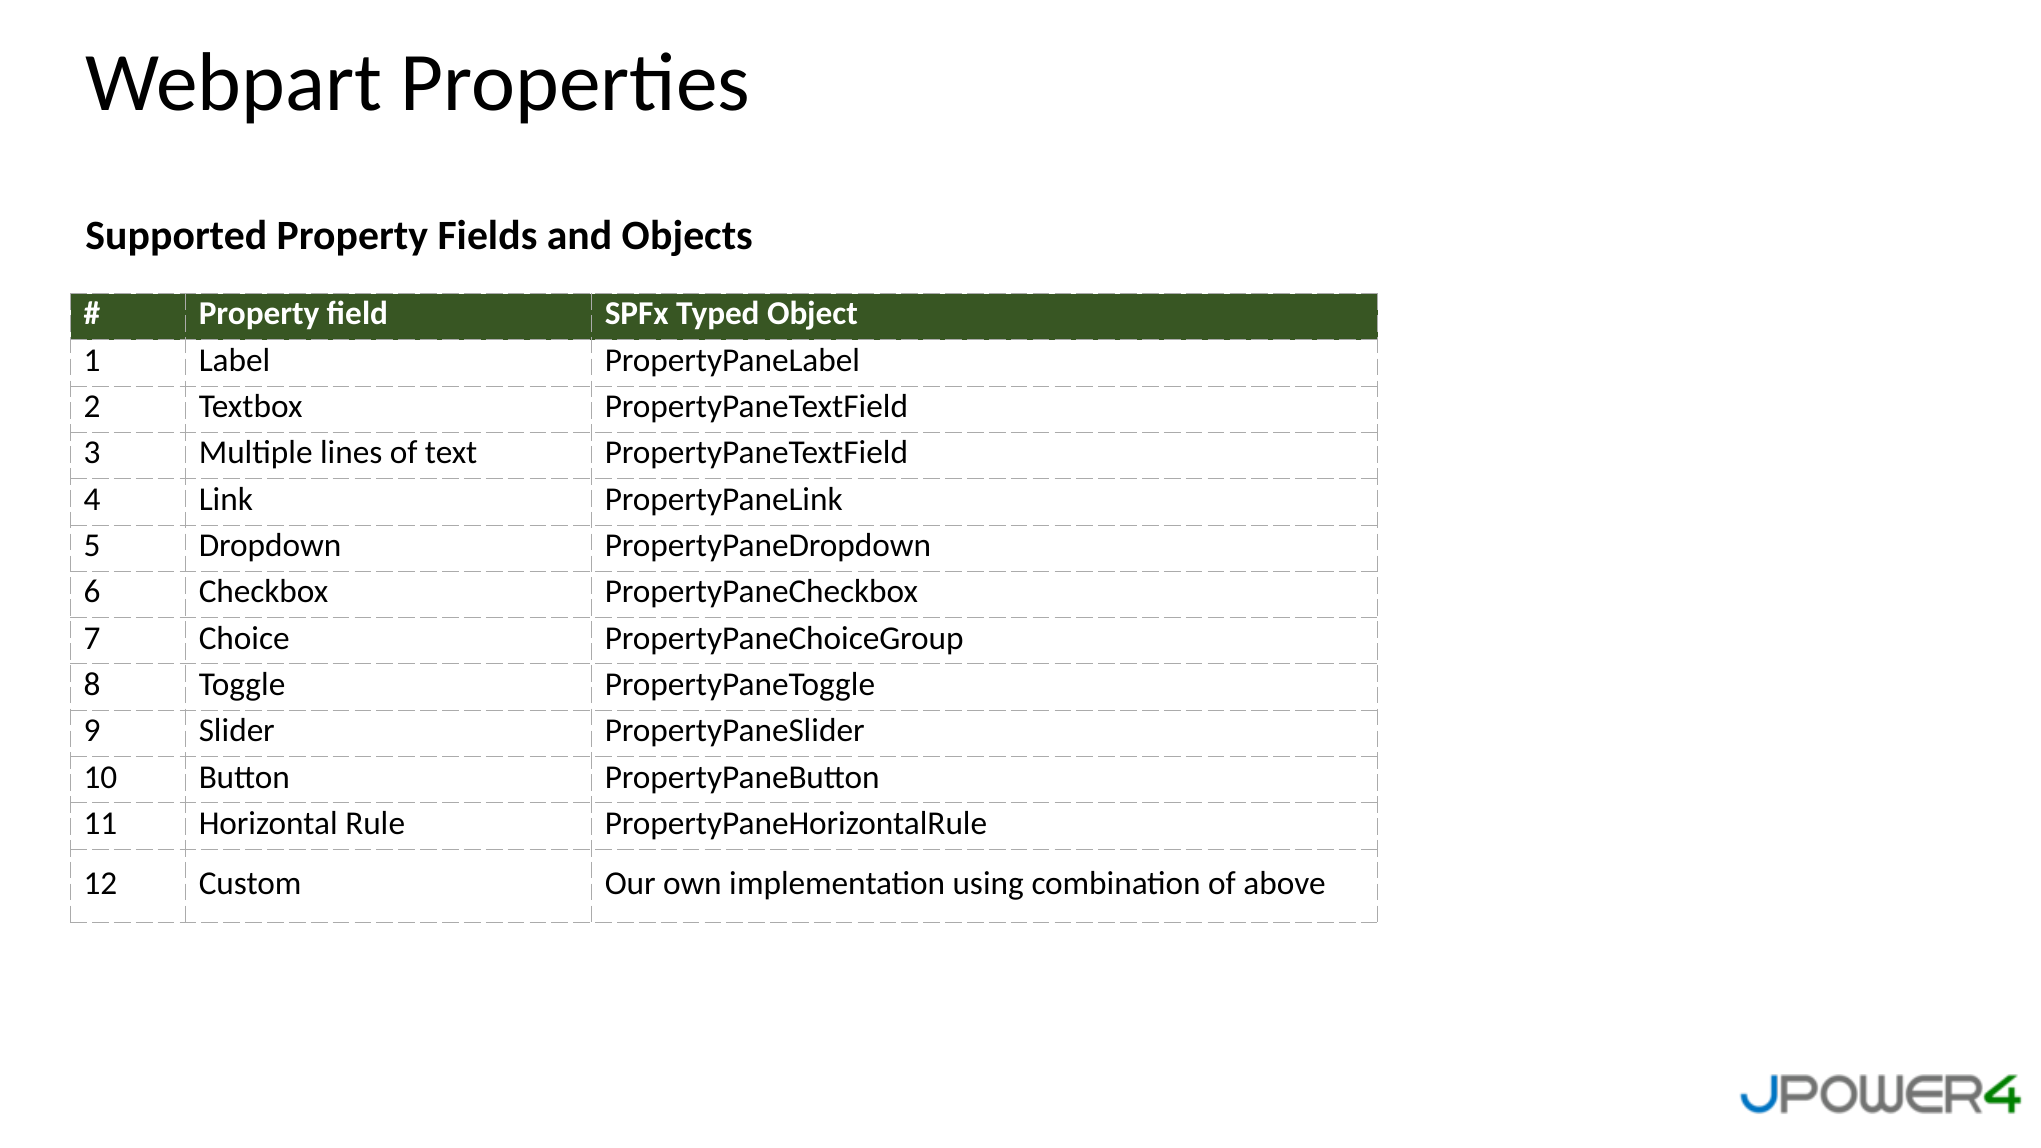

Webpart Properties
Supported Property Fields and Objects
| # | Property field | SPFx Typed Object |
| --- | --- | --- |
| 1 | Label | PropertyPaneLabel |
| 2 | Textbox | PropertyPaneTextField |
| 3 | Multiple lines of text | PropertyPaneTextField |
| 4 | Link | PropertyPaneLink |
| 5 | Dropdown | PropertyPaneDropdown |
| 6 | Checkbox | PropertyPaneCheckbox |
| 7 | Choice | PropertyPaneChoiceGroup |
| 8 | Toggle | PropertyPaneToggle |
| 9 | Slider | PropertyPaneSlider |
| 10 | Button | PropertyPaneButton |
| 11 | Horizontal Rule | PropertyPaneHorizontalRule |
| 12 | Custom | Our own implementation using combination of above |